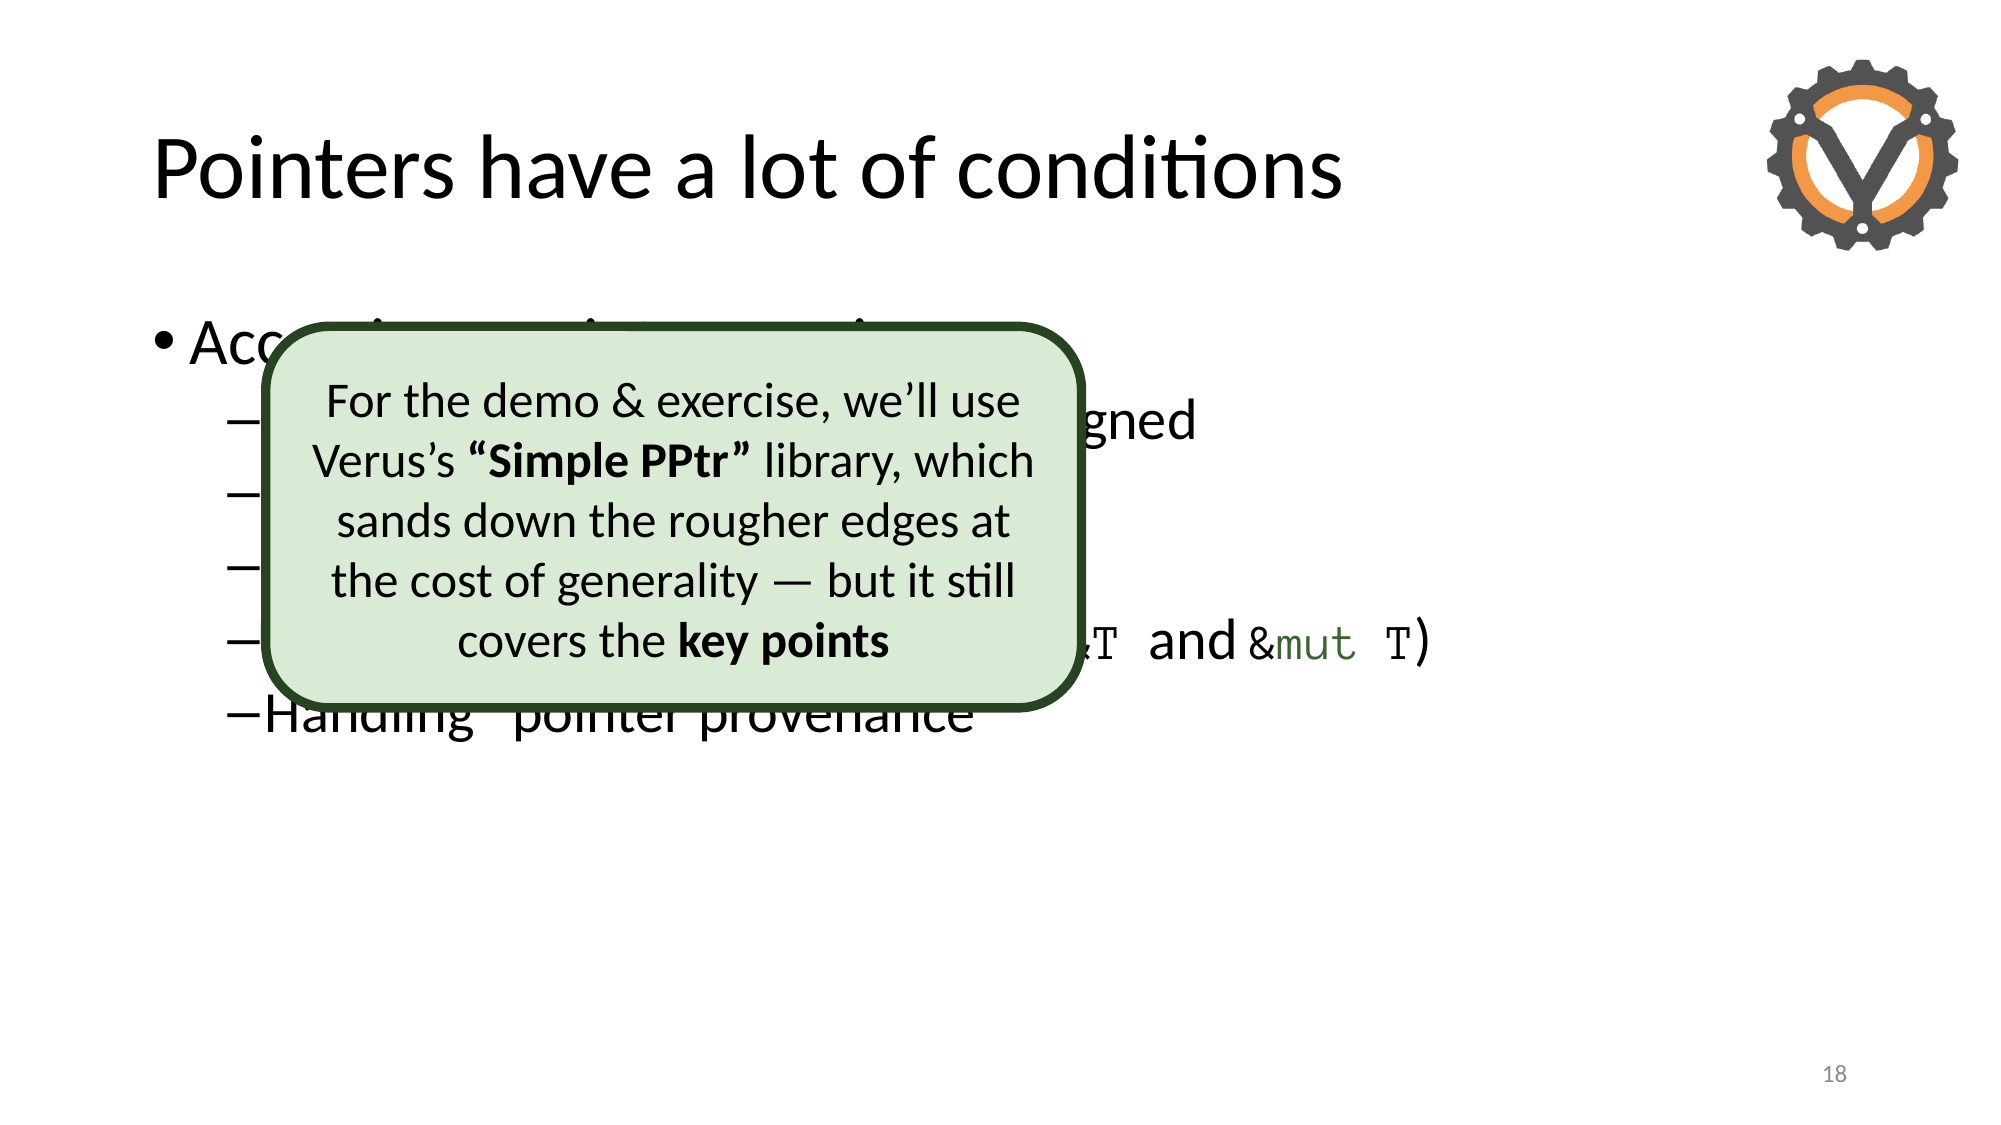

# Pointers have a lot of conditions
Accessing a pointer requires:
Memory is valid, allocated, well-aligned
Reads must be initialized
Accesses are data-race-free
Place nice with reference system (&T and &mut T)
Handling “pointer provenance”

For the demo & exercise, we’ll use Verus’s “Simple PPtr” library, which sands down the rougher edges at the cost of generality — but it still covers the key points
18